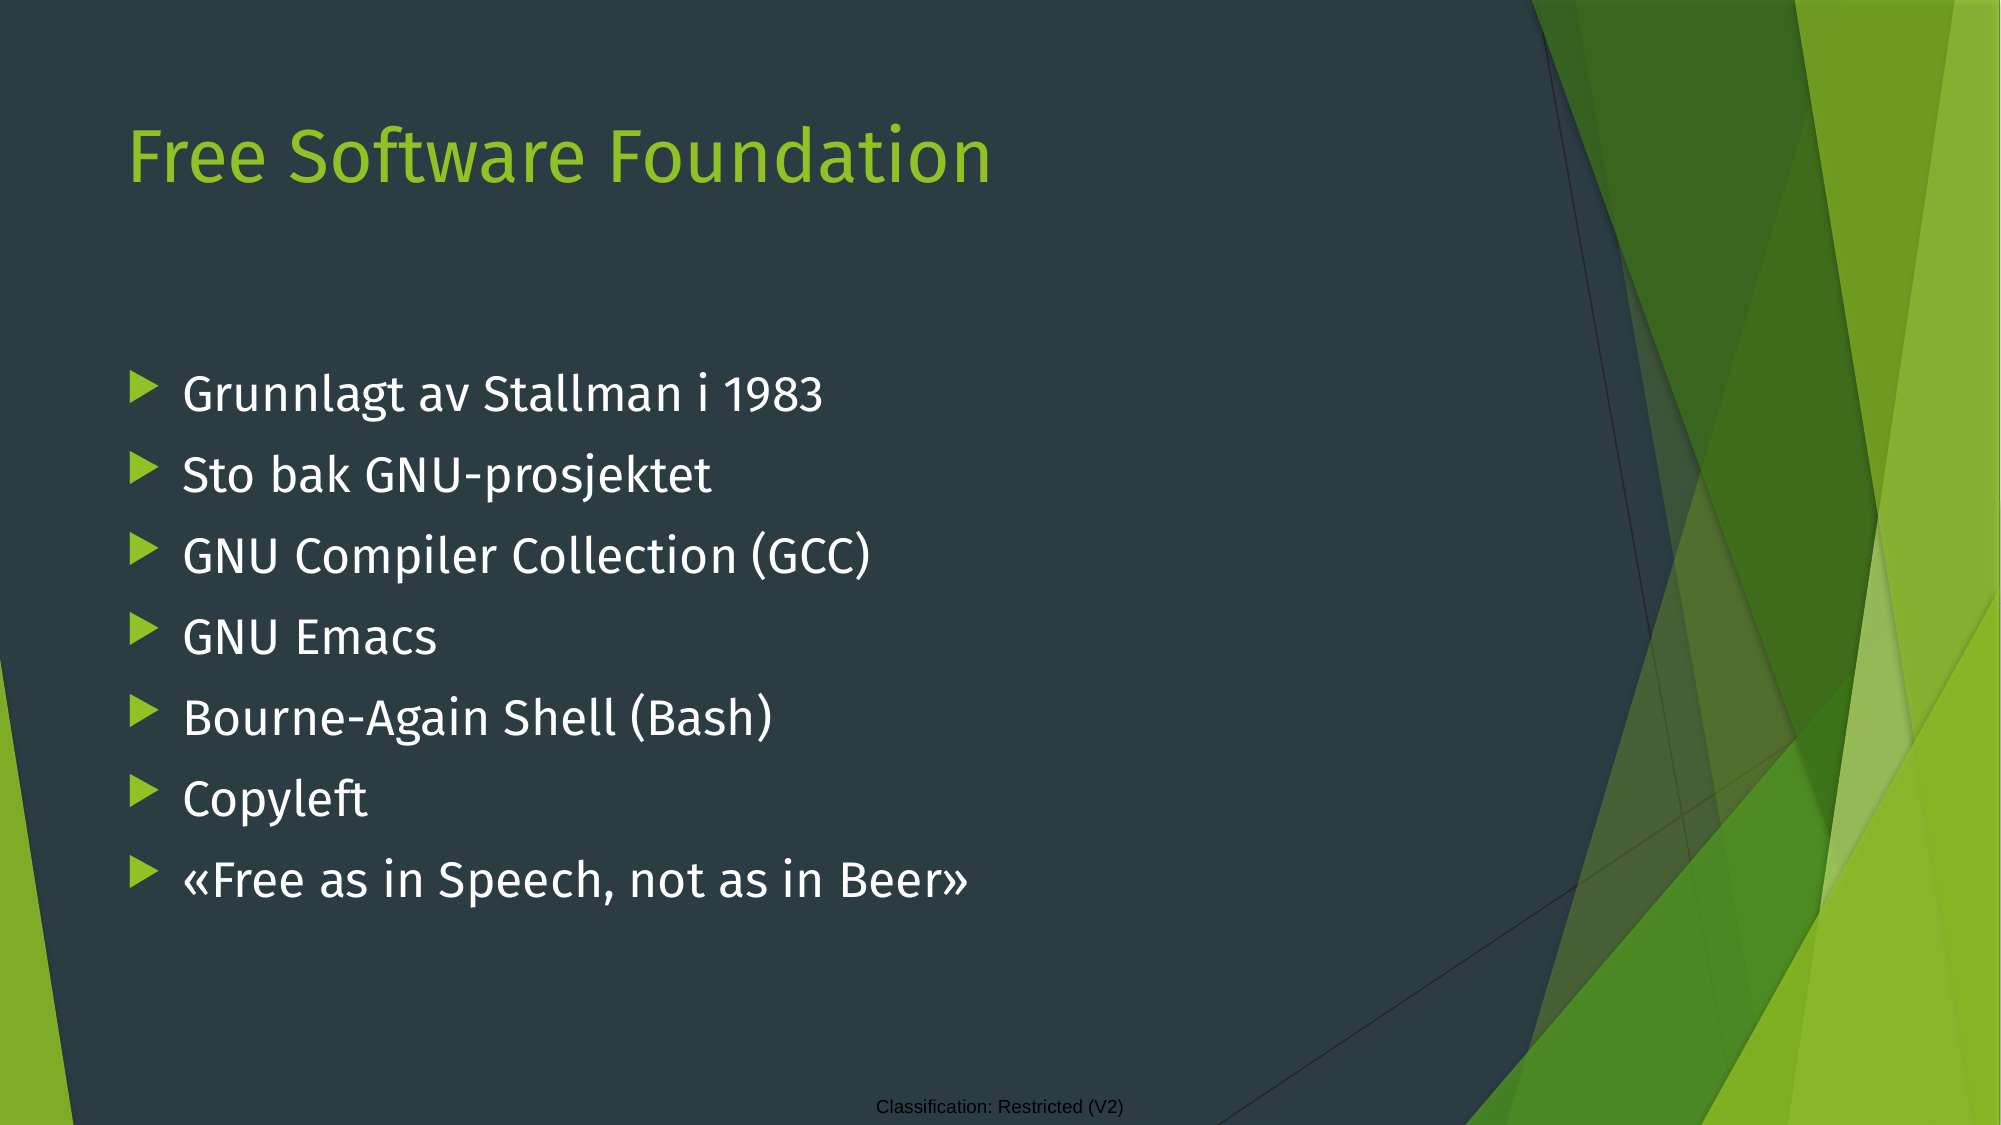

# Free Software Foundation
Grunnlagt av Stallman i 1983
Sto bak GNU-prosjektet
GNU Compiler Collection (GCC)
GNU Emacs
Bourne-Again Shell (Bash)
Copyleft
«Free as in Speech, not as in Beer»